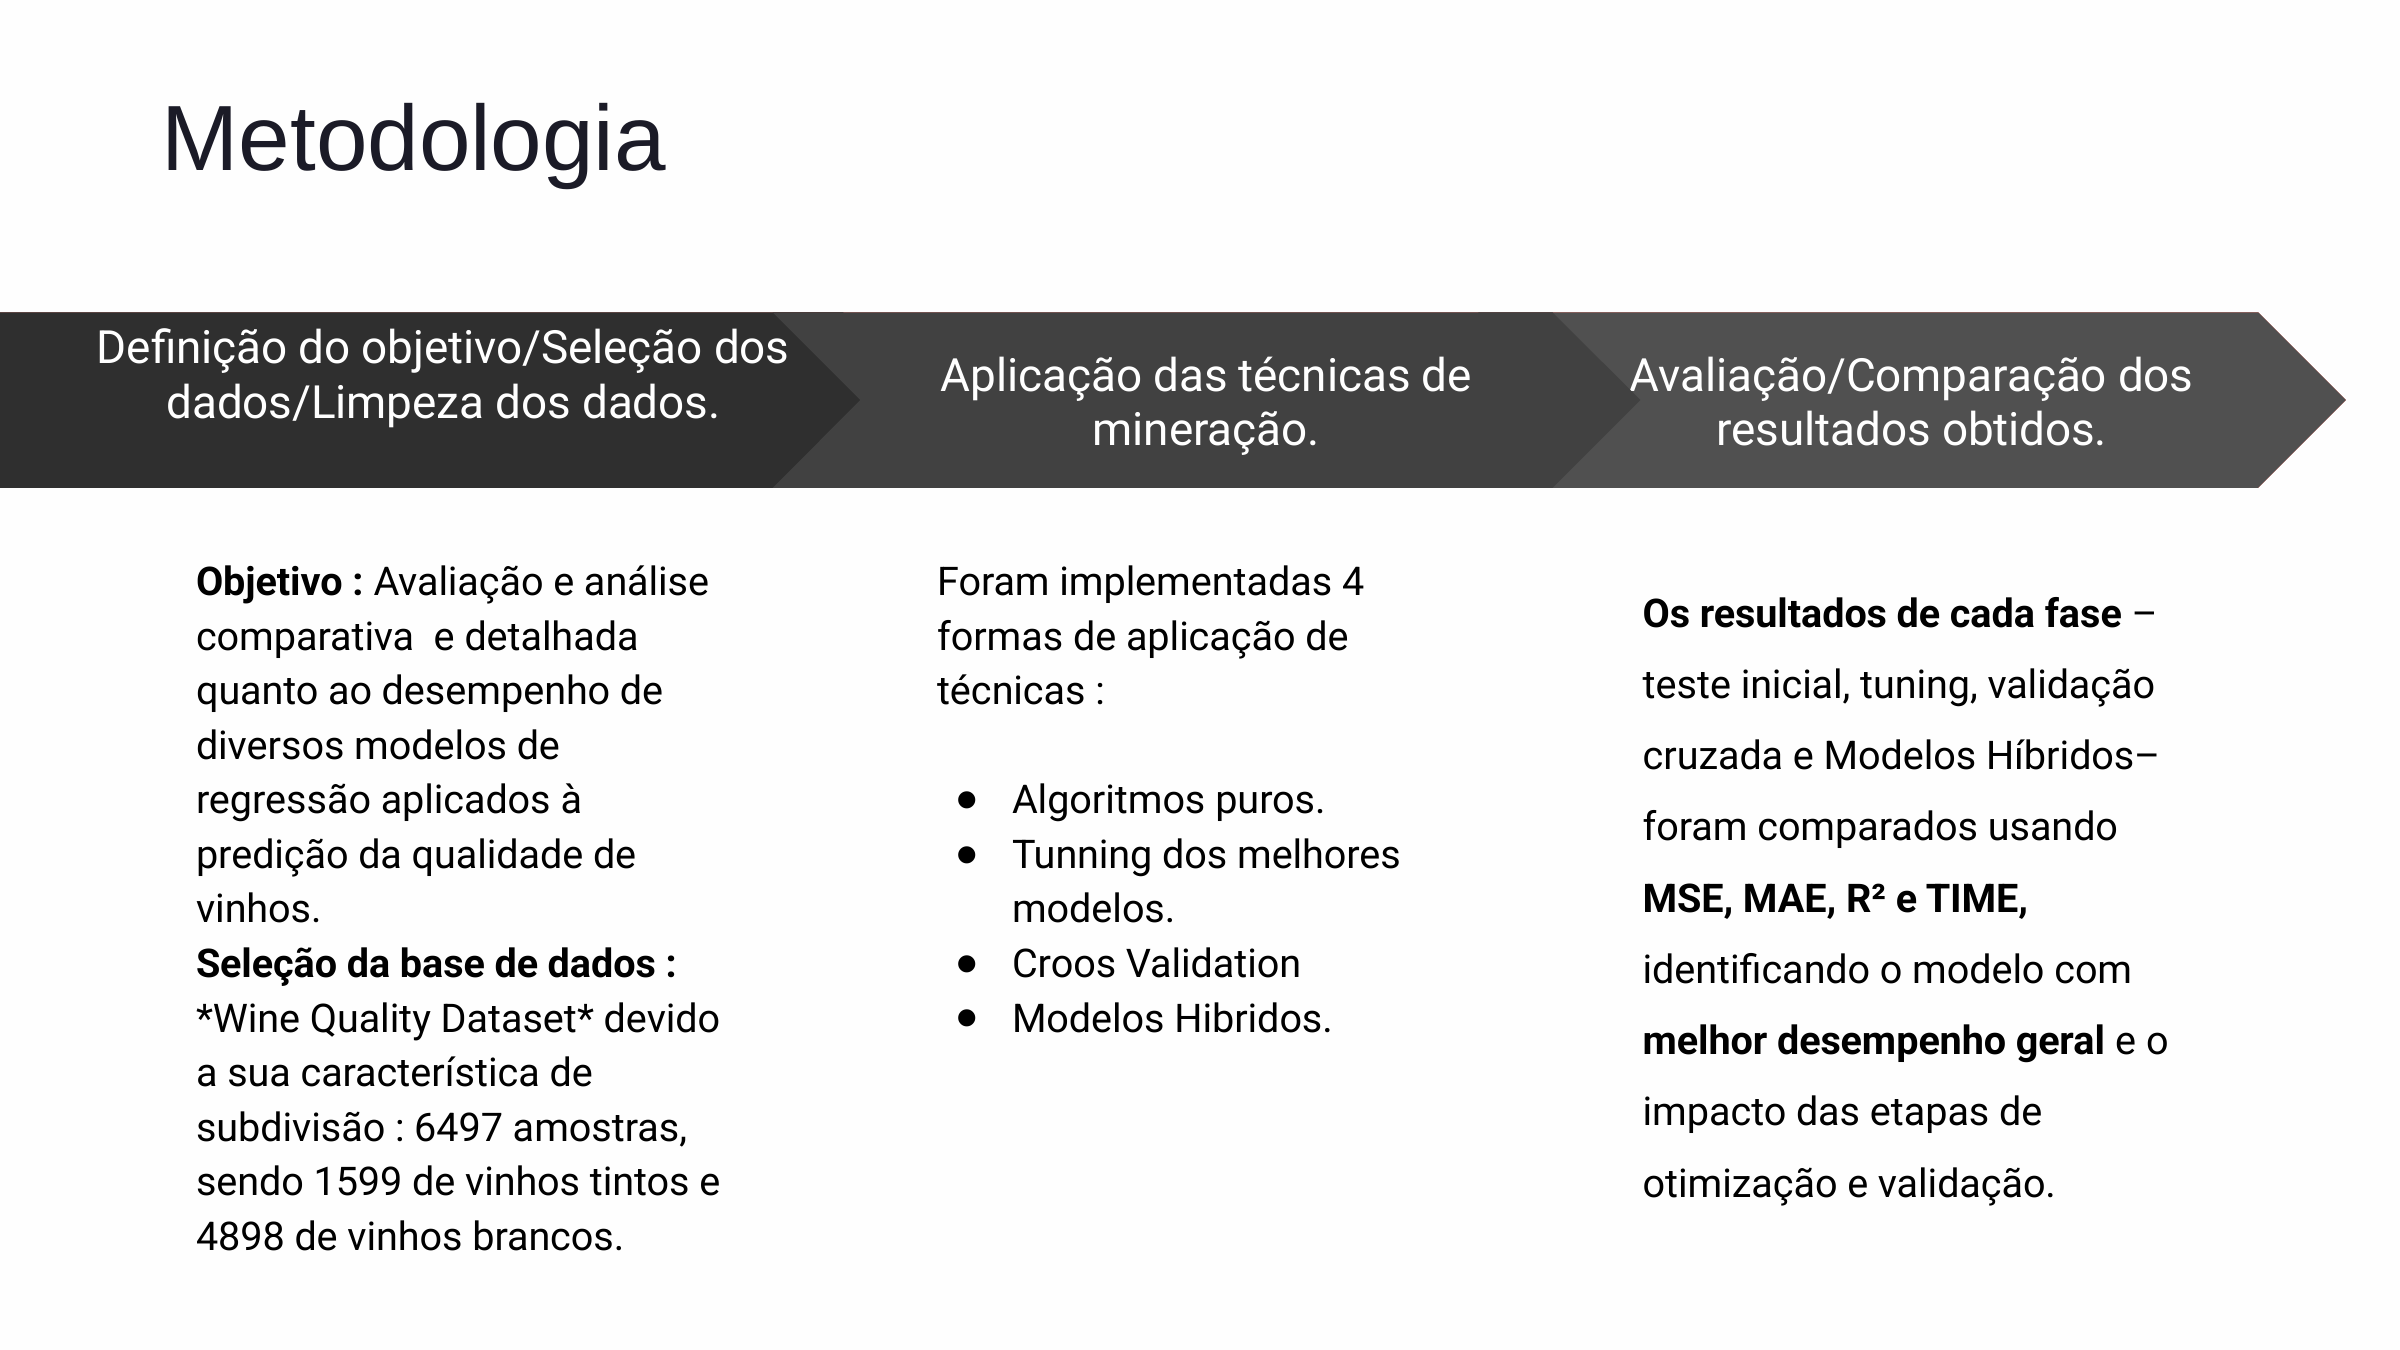

Metodologia
 Im
Foram implementadas 4 formas de aplicação de técnicas :

Algoritmos puros.
Tunning dos melhores modelos.
Croos Validation
Modelos Hibridos.
Aplicação das técnicas de mineração.
Lorem 3
Os resultados de cada fase – teste inicial, tuning, validação cruzada e Modelos Híbridos– foram comparados usando MSE, MAE, R² e TIME, identificando o modelo com melhor desempenho geral e o impacto das etapas de otimização e validação.
Avaliação/Comparação dos resultados obtidos.
Escolha da base de dados
Objetivo : Avaliação e análise comparativa  e detalhada quanto ao desempenho de diversos modelos de regressão aplicados à predição da qualidade de vinhos.
Seleção da base de dados :  *Wine Quality Dataset* devido a sua característica de subdivisão : 6497 amostras, sendo 1599 de vinhos tintos e 4898 de vinhos brancos.
Definição do objetivo/Seleção dos dados/Limpeza dos dados.